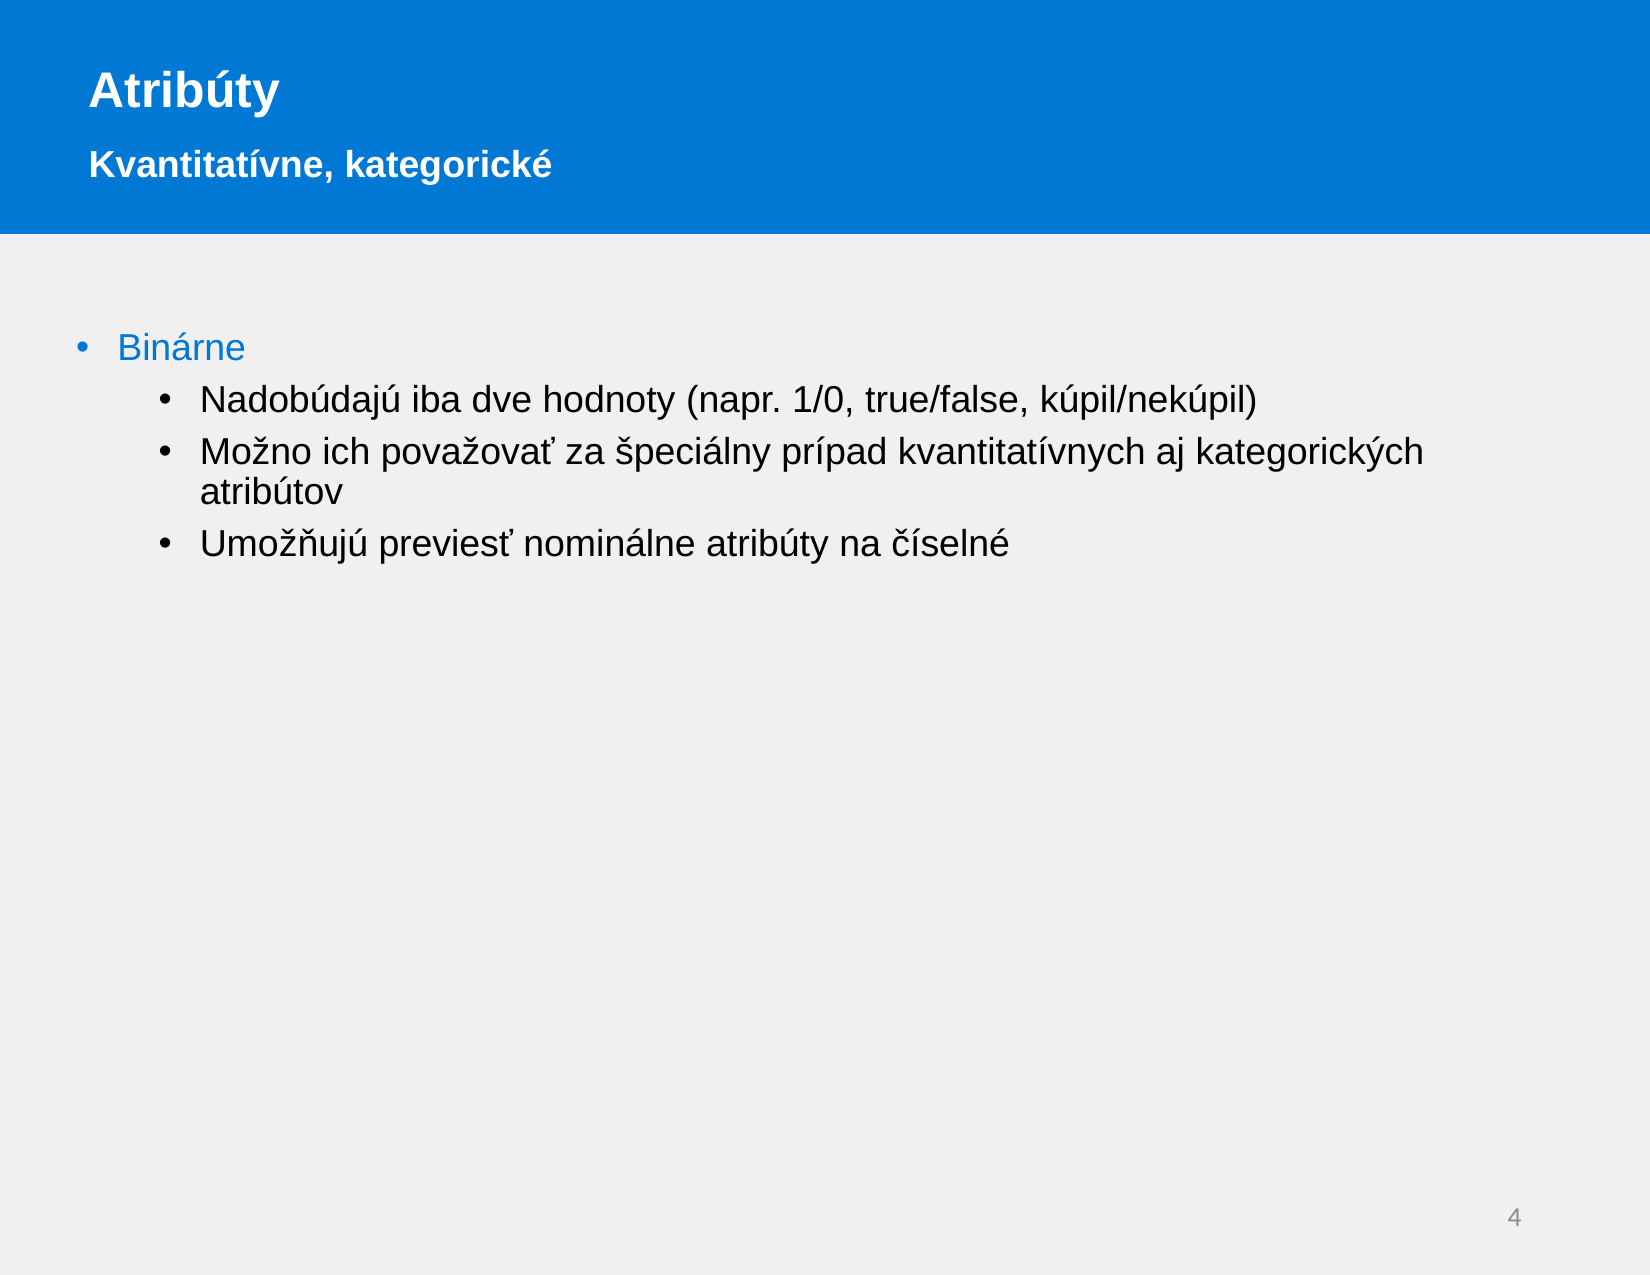

Atribúty
Kvantitatívne, kategorické
Binárne
Nadobúdajú iba dve hodnoty (napr. 1/0, true/false, kúpil/nekúpil)
Možno ich považovať za špeciálny prípad kvantitatívnych aj kategorických atribútov
Umožňujú previesť nominálne atribúty na číselné

4